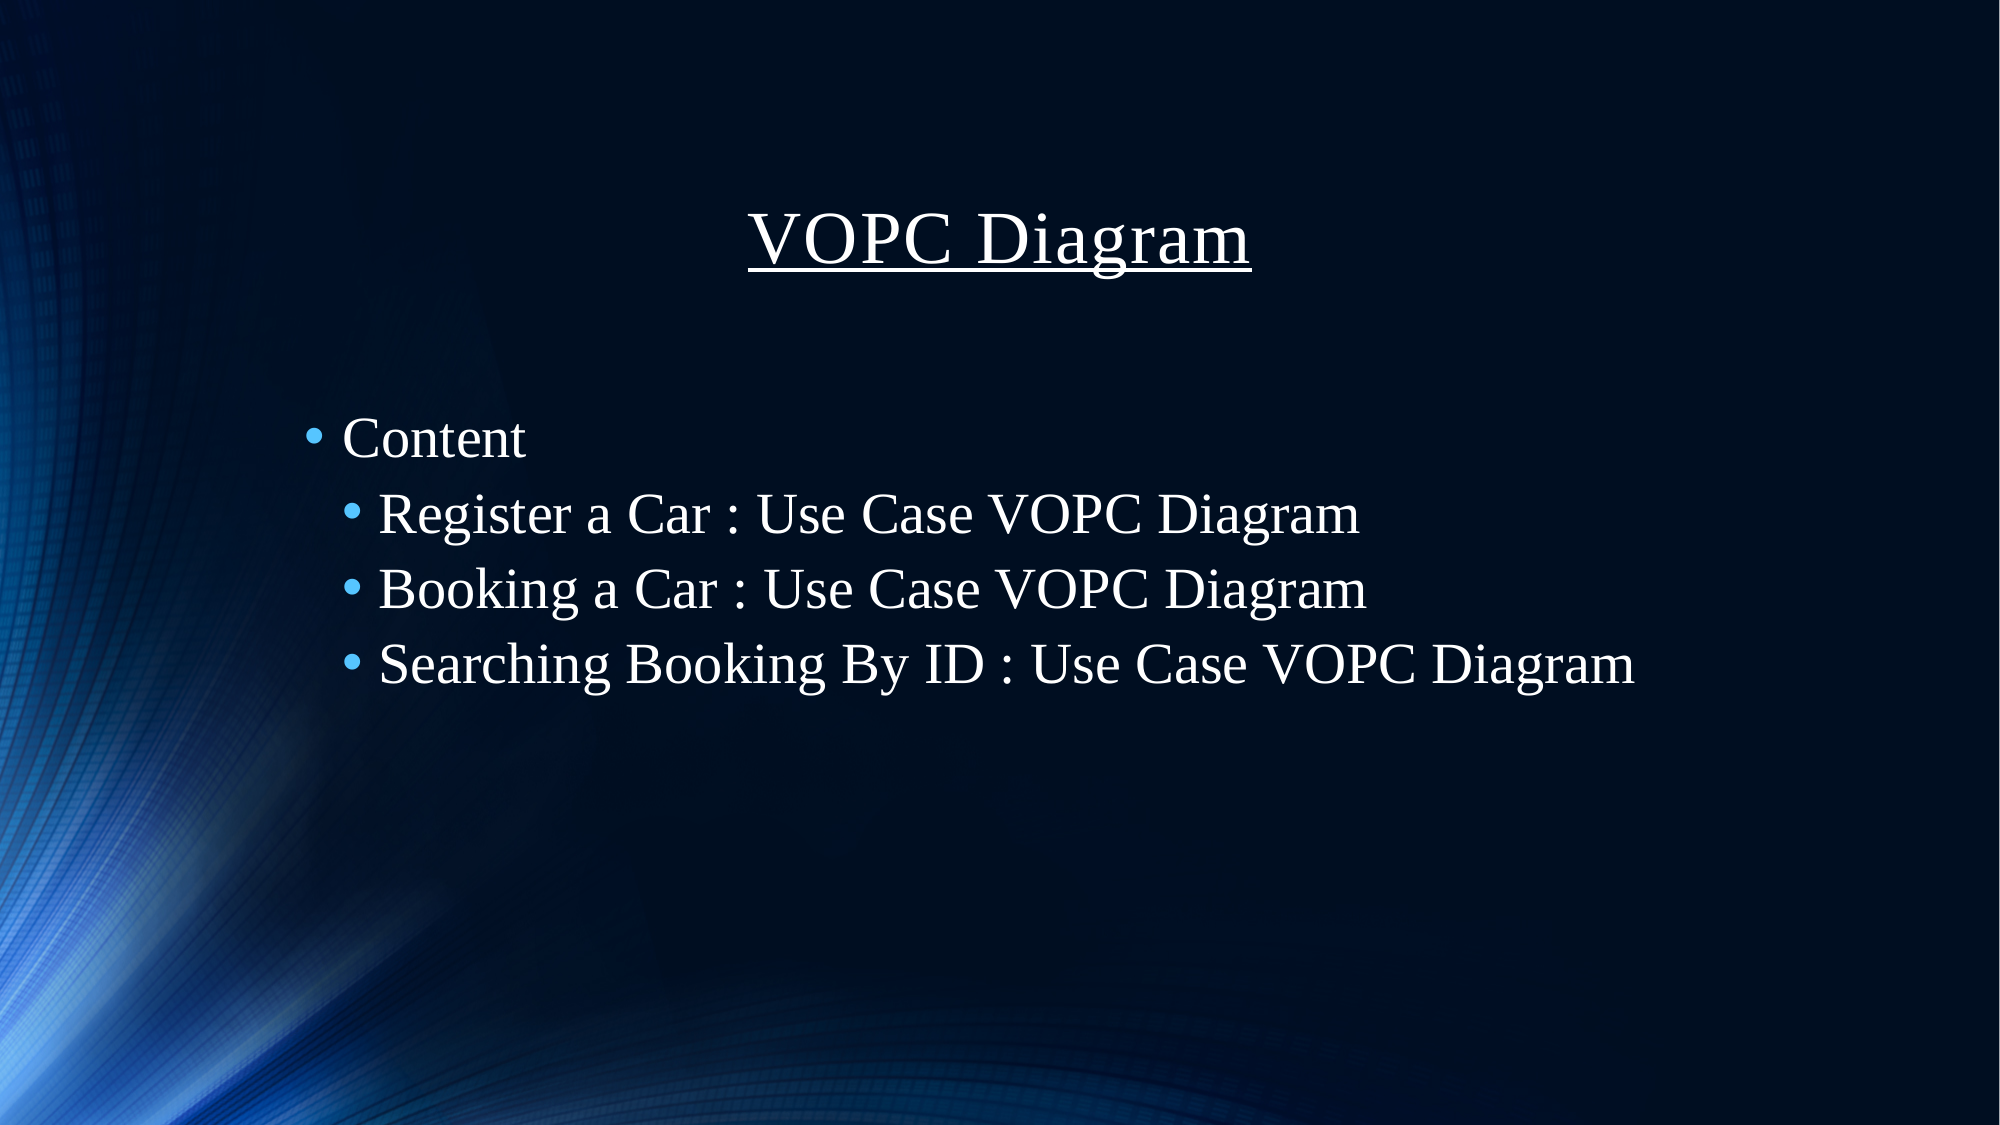

# VOPC Diagram
Content
Register a Car : Use Case VOPC Diagram
Booking a Car : Use Case VOPC Diagram
Searching Booking By ID : Use Case VOPC Diagram